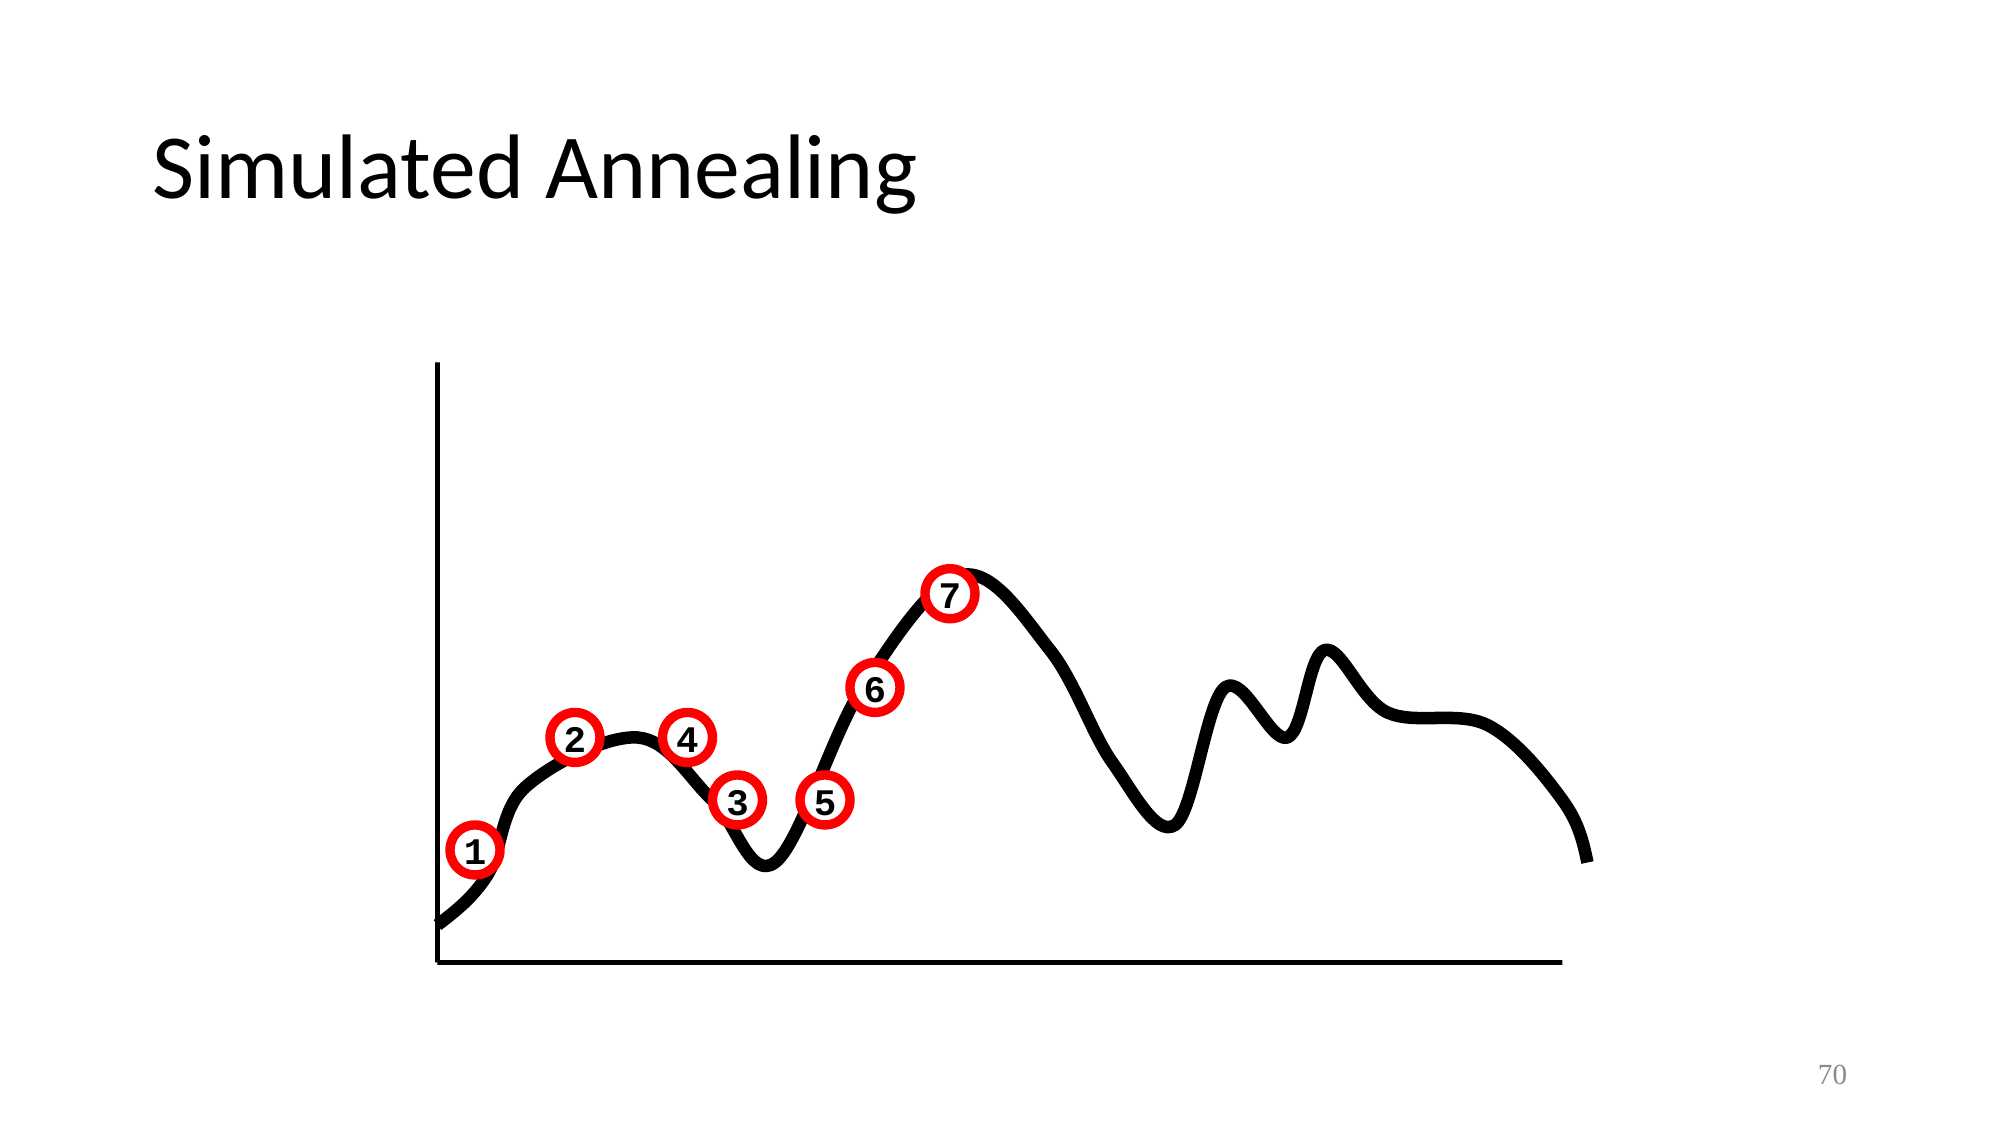

# Simulated Annealing

7
6
2
4
3
5
1

70